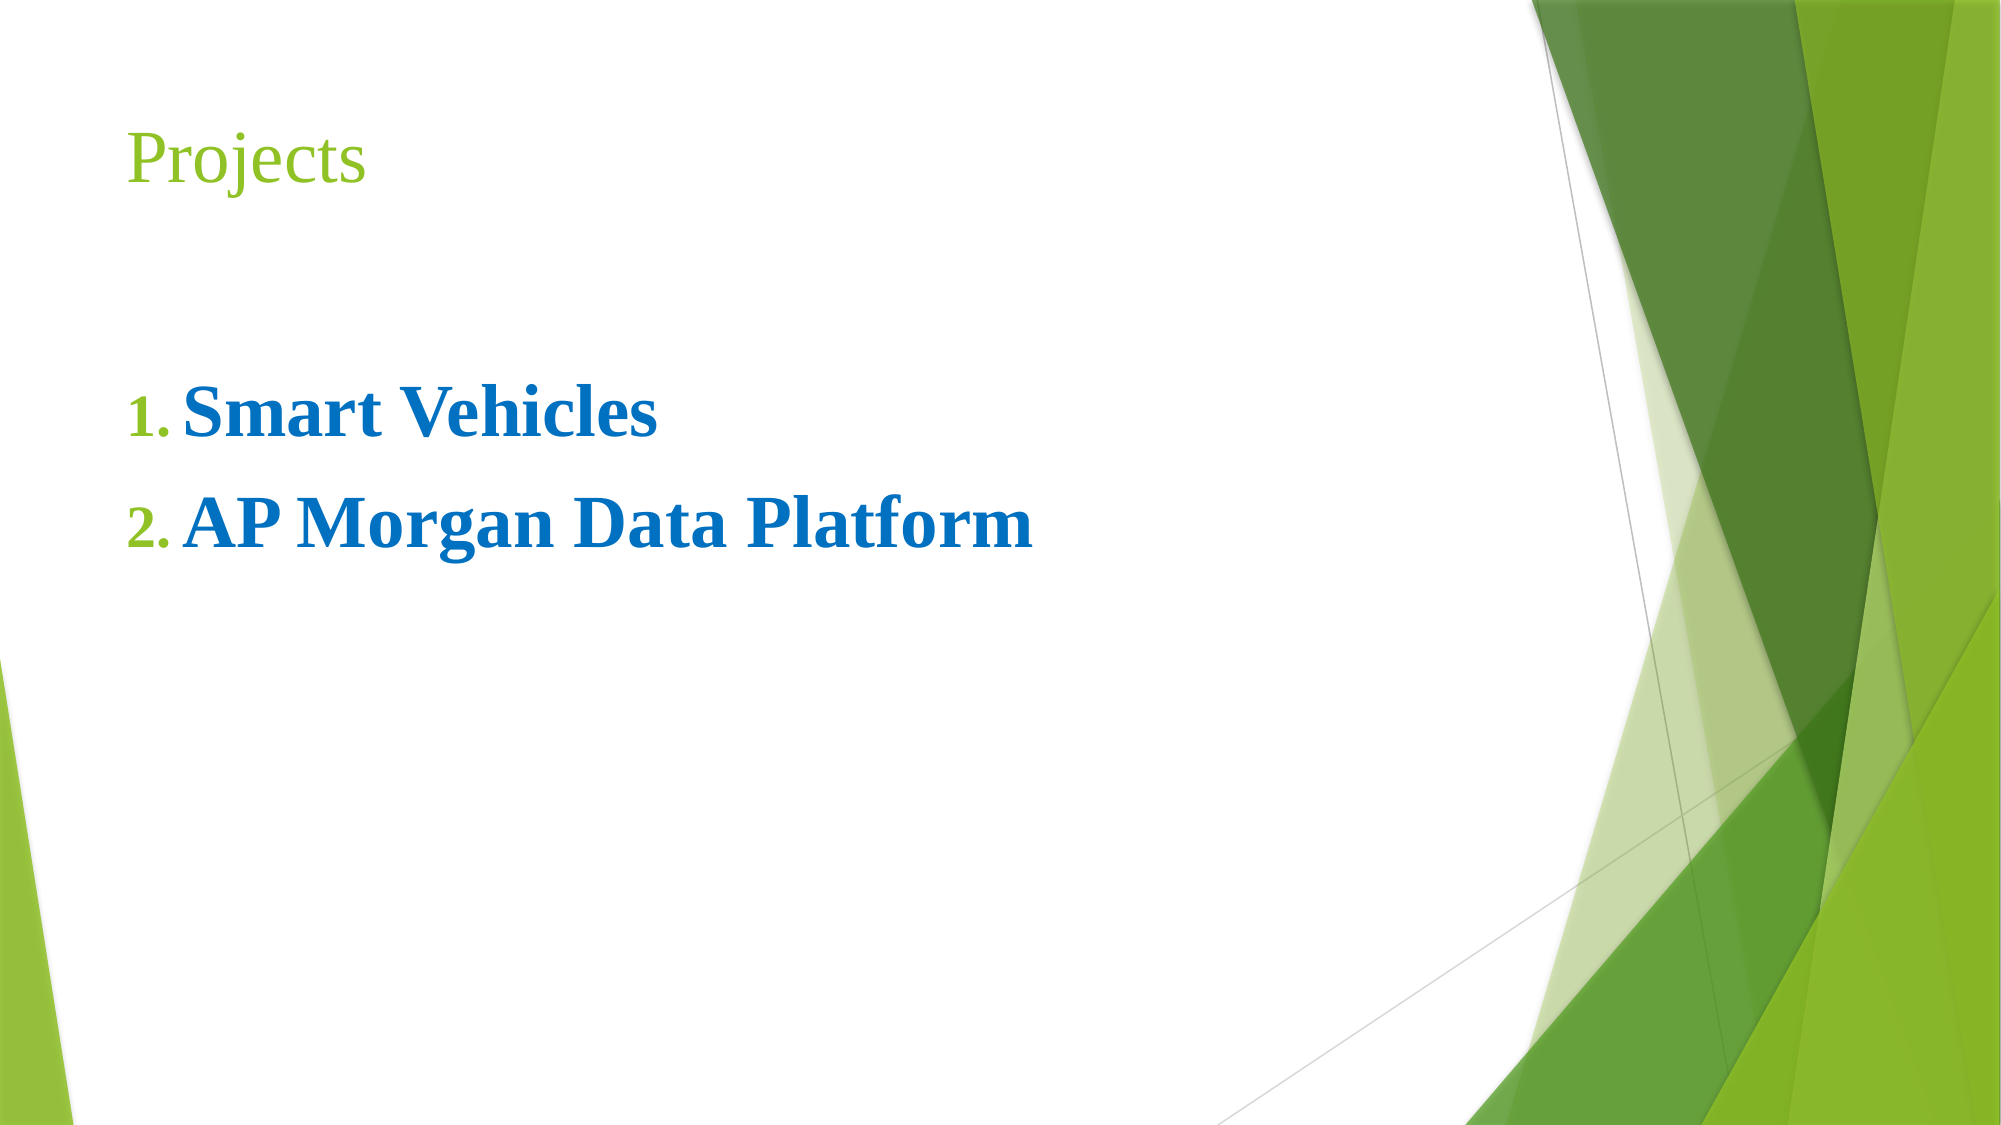

# Projects
Smart Vehicles
AP Morgan Data Platform